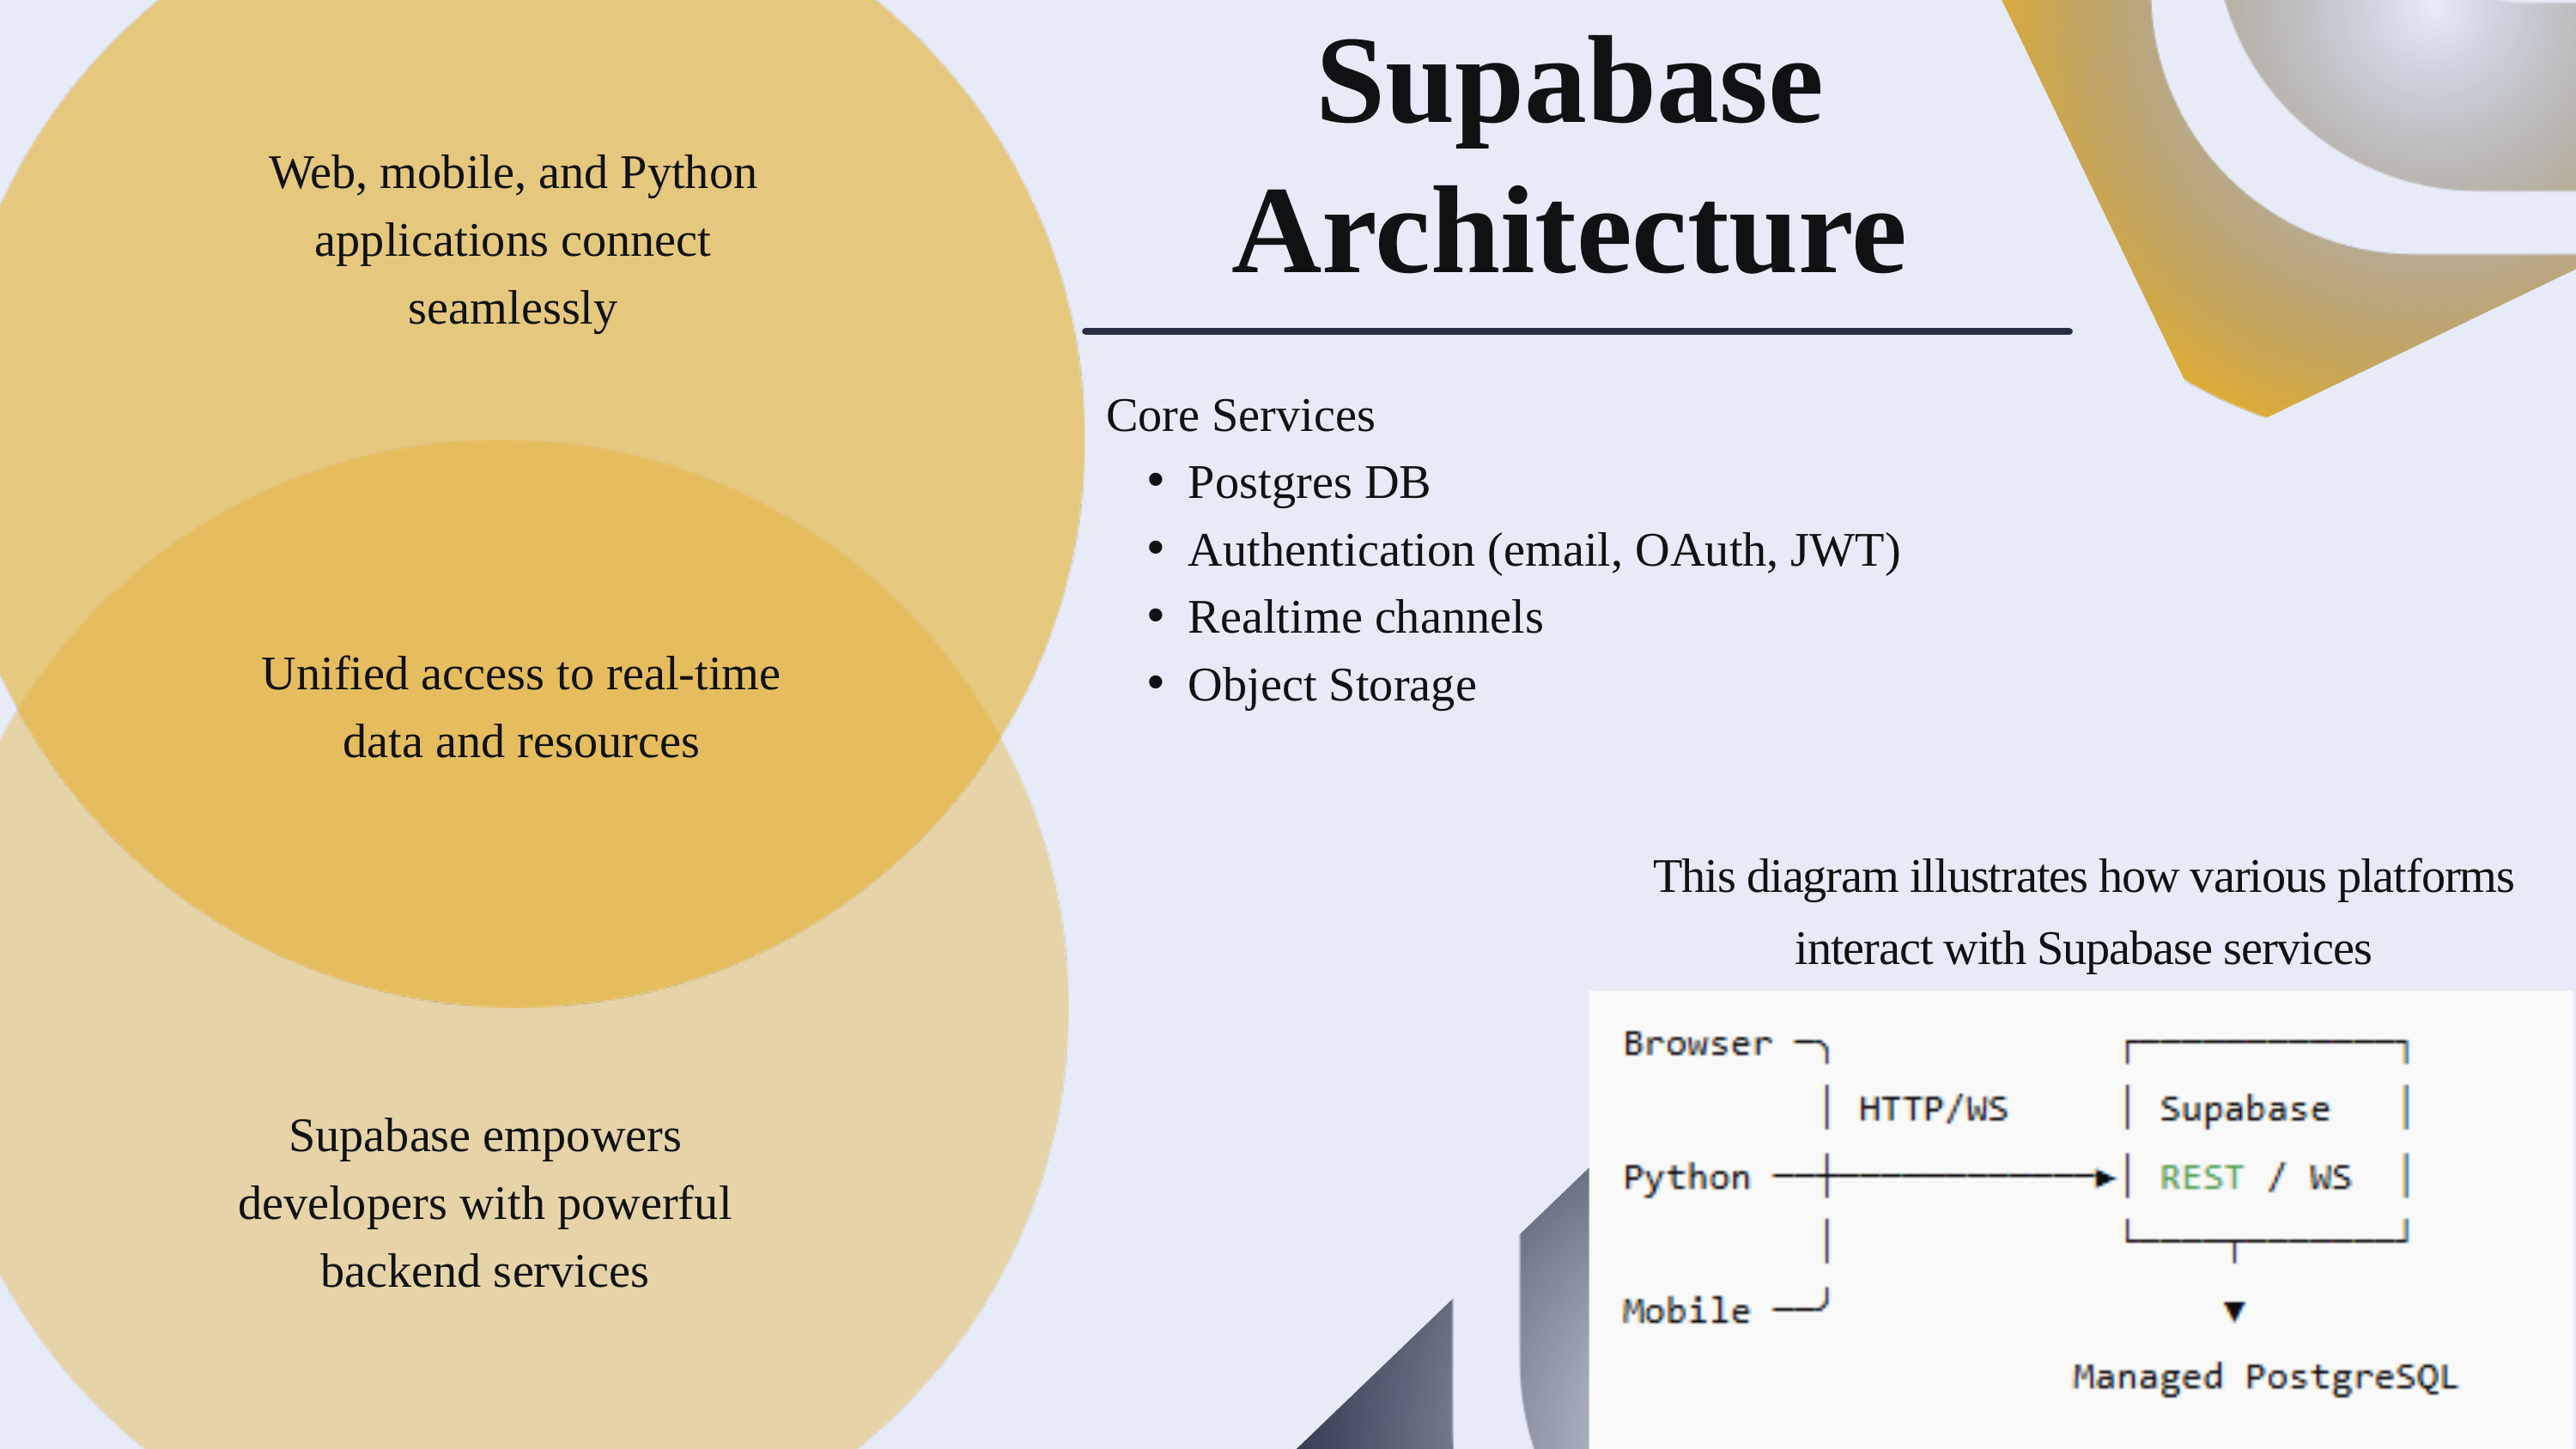

Supabase Architecture
Web, mobile, and Python applications connect seamlessly

Core Services
Postgres DB
Authentication (email, OAuth, JWT)
Realtime channels
Object Storage

Unified access to real-time data and resources
This diagram illustrates how various platforms interact with Supabase services

Supabase empowers developers with powerful backend services